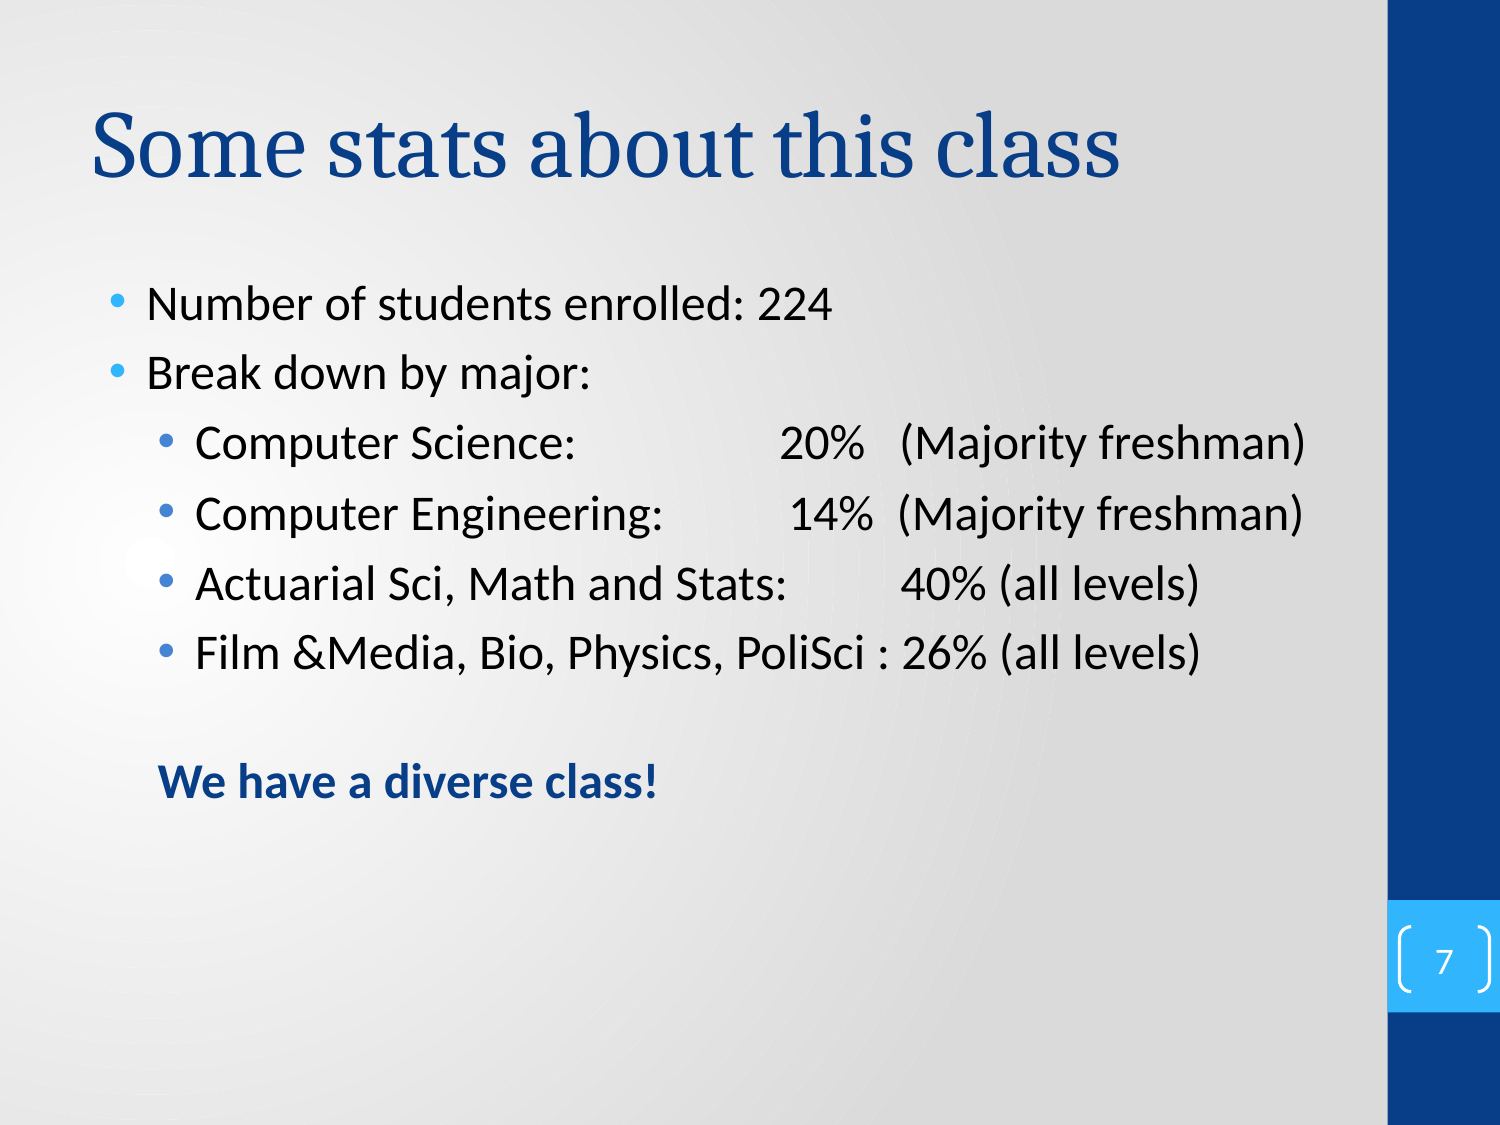

# Some stats about this class
Number of students enrolled: 224
Break down by major:
Computer Science:                  20%   (Majority freshman)
Computer Engineering:           14%  (Majority freshman)
Actuarial Sci, Math and Stats:          40% (all levels)
Film &Media, Bio, Physics, PoliSci : 26% (all levels)

We have a diverse class!
7